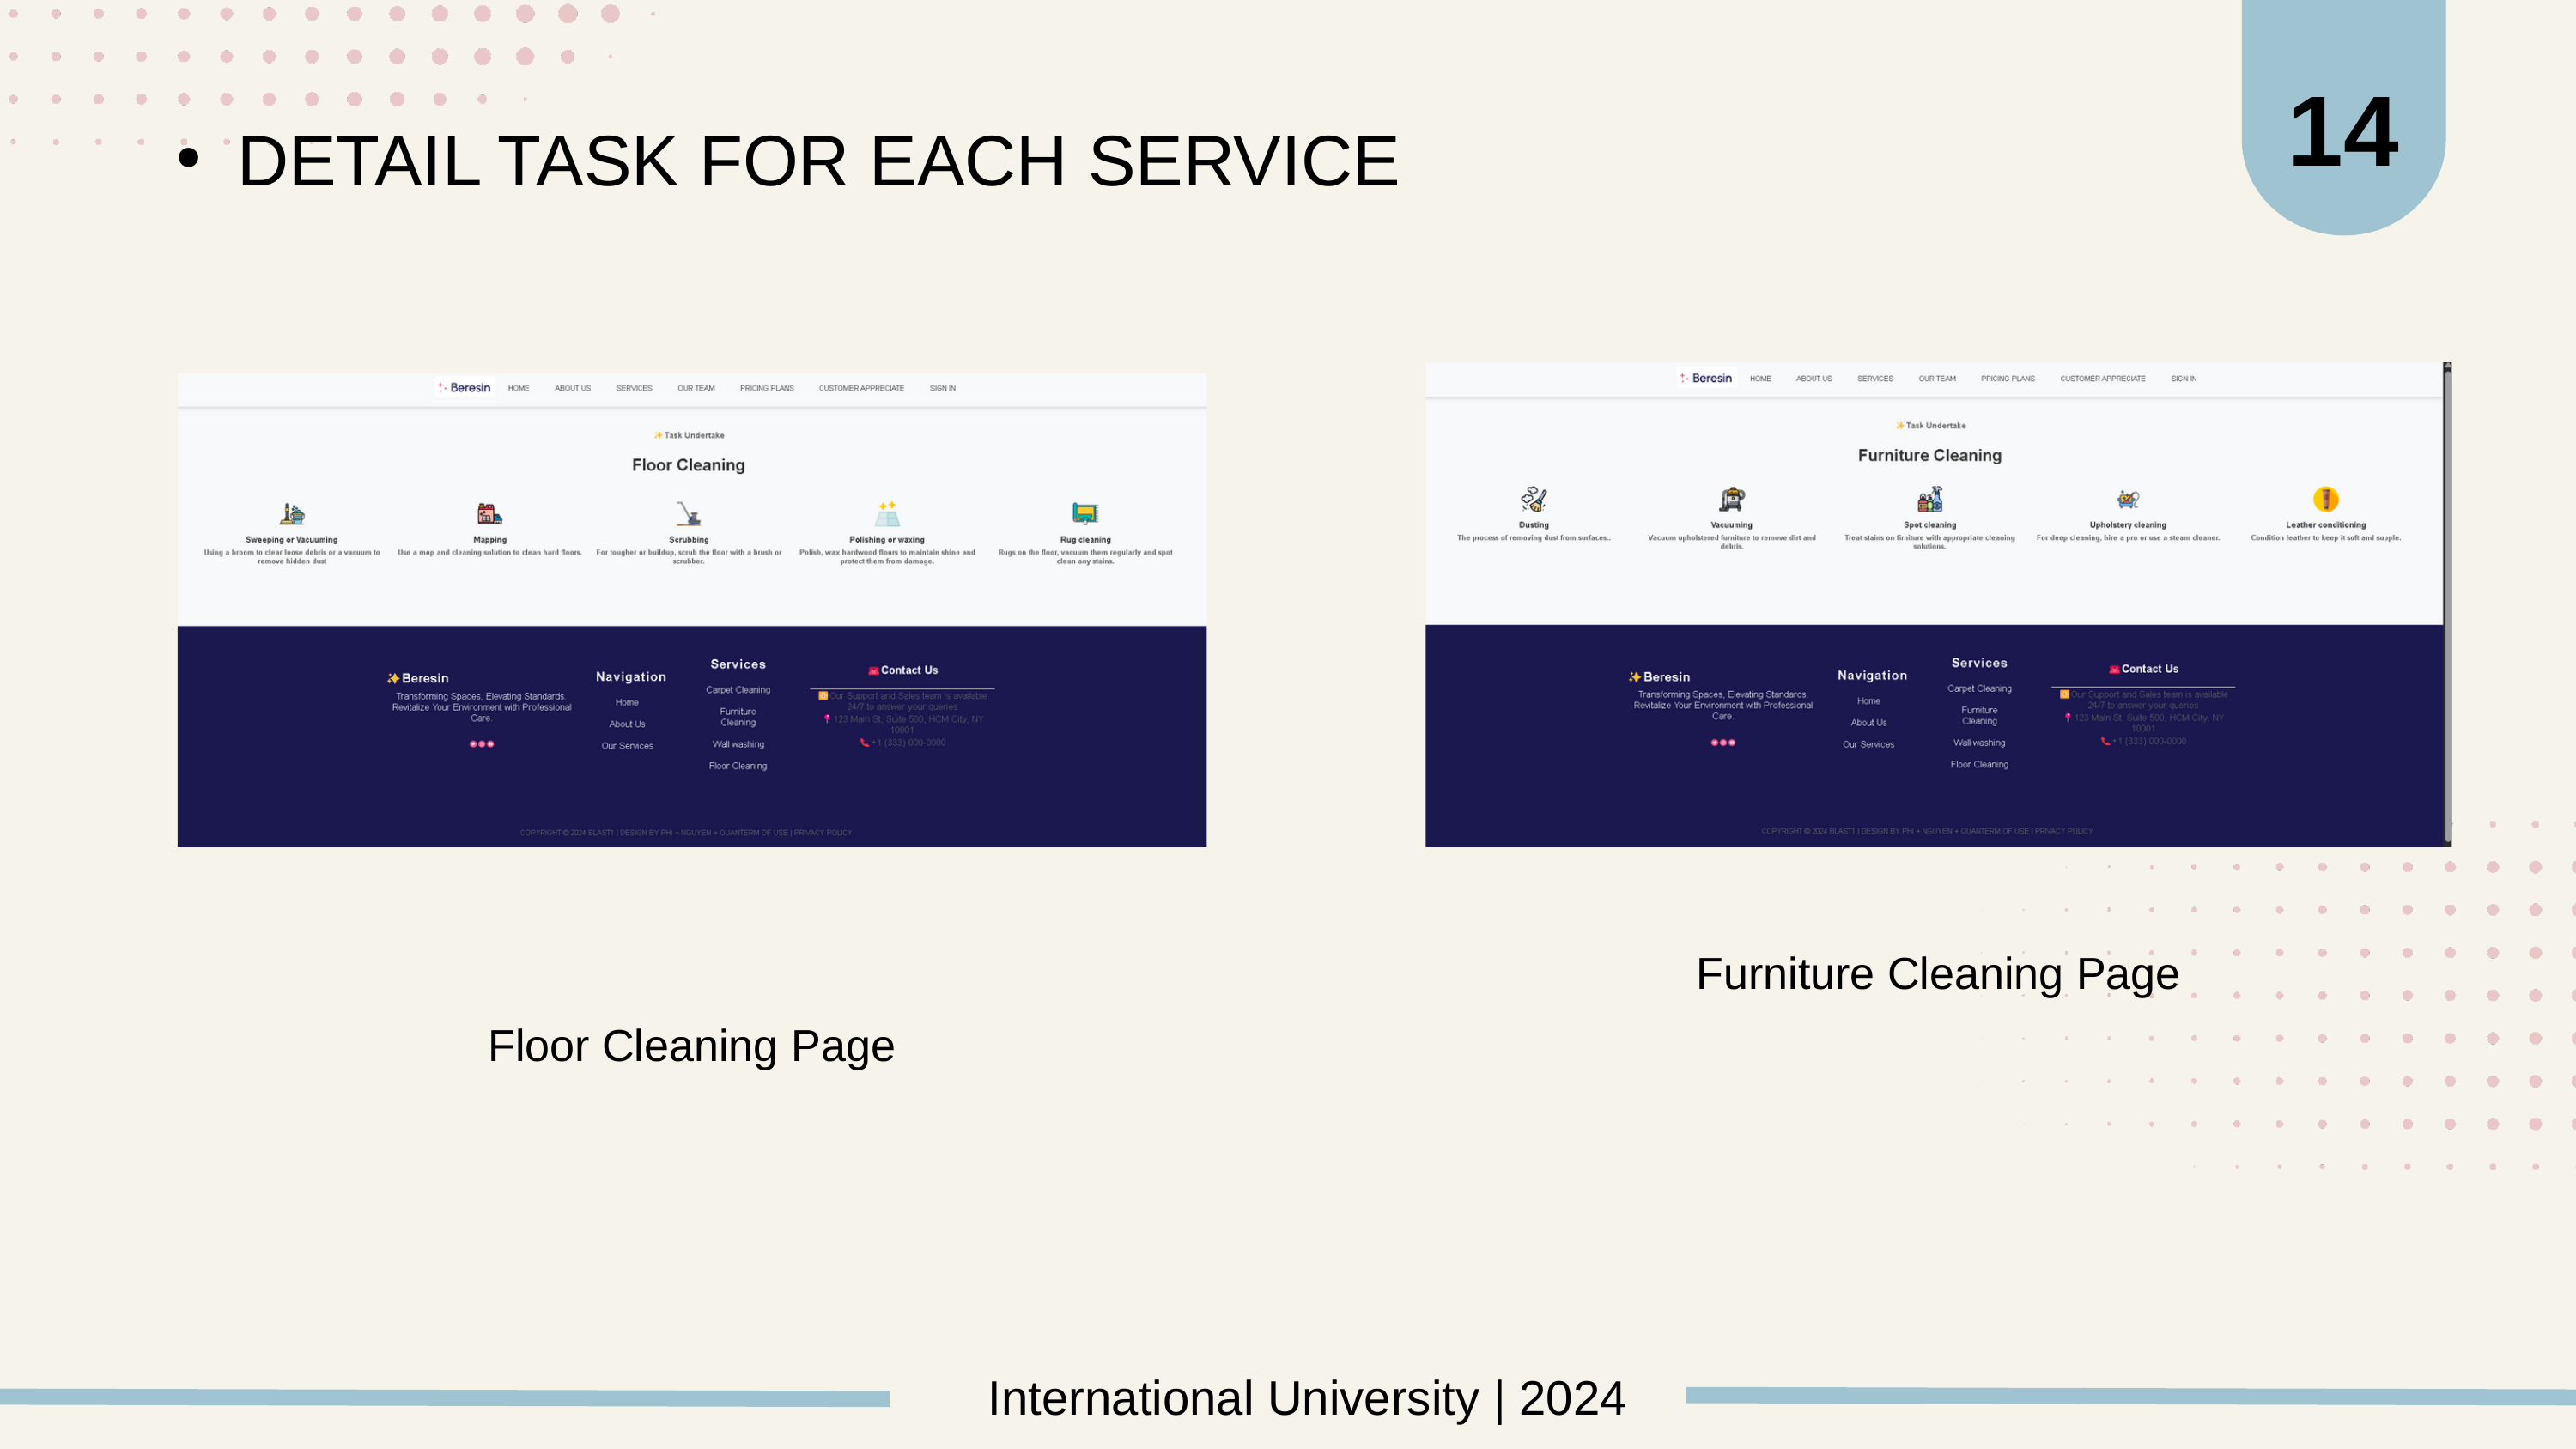

14

DETAIL TASK FOR EACH SERVICE

Furniture Cleaning Page
Floor Cleaning Page
International University | 2024